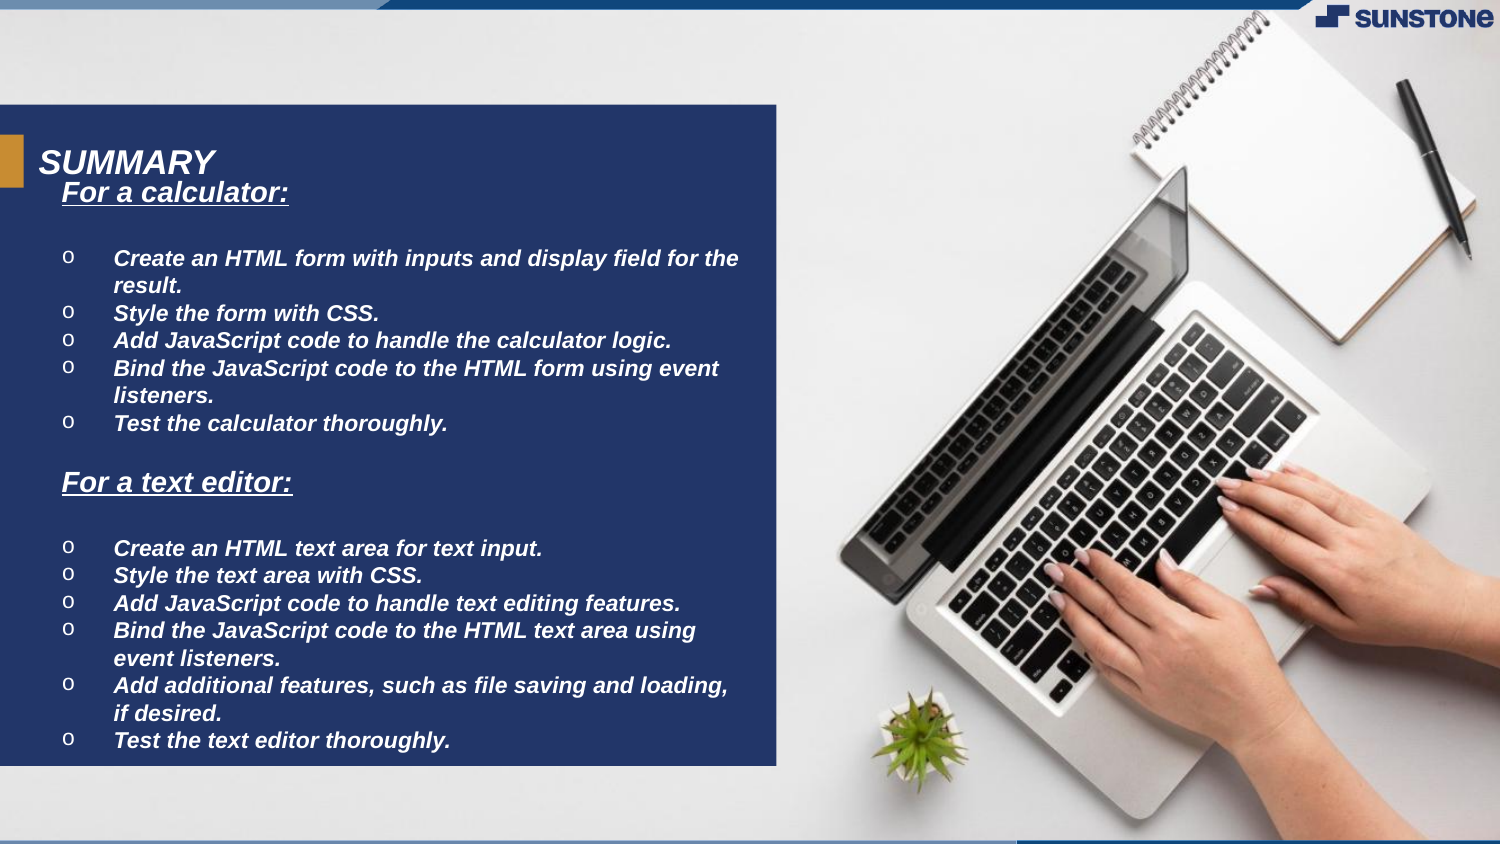

# SUMMARY
For a calculator:

Create an HTML form with inputs and display field for the result.
Style the form with CSS.
Add JavaScript code to handle the calculator logic.
Bind the JavaScript code to the HTML form using event listeners.
Test the calculator thoroughly.

For a text editor:

Create an HTML text area for text input.
Style the text area with CSS.
Add JavaScript code to handle text editing features.
Bind the JavaScript code to the HTML text area using event listeners.
Add additional features, such as file saving and loading, if desired.
Test the text editor thoroughly.